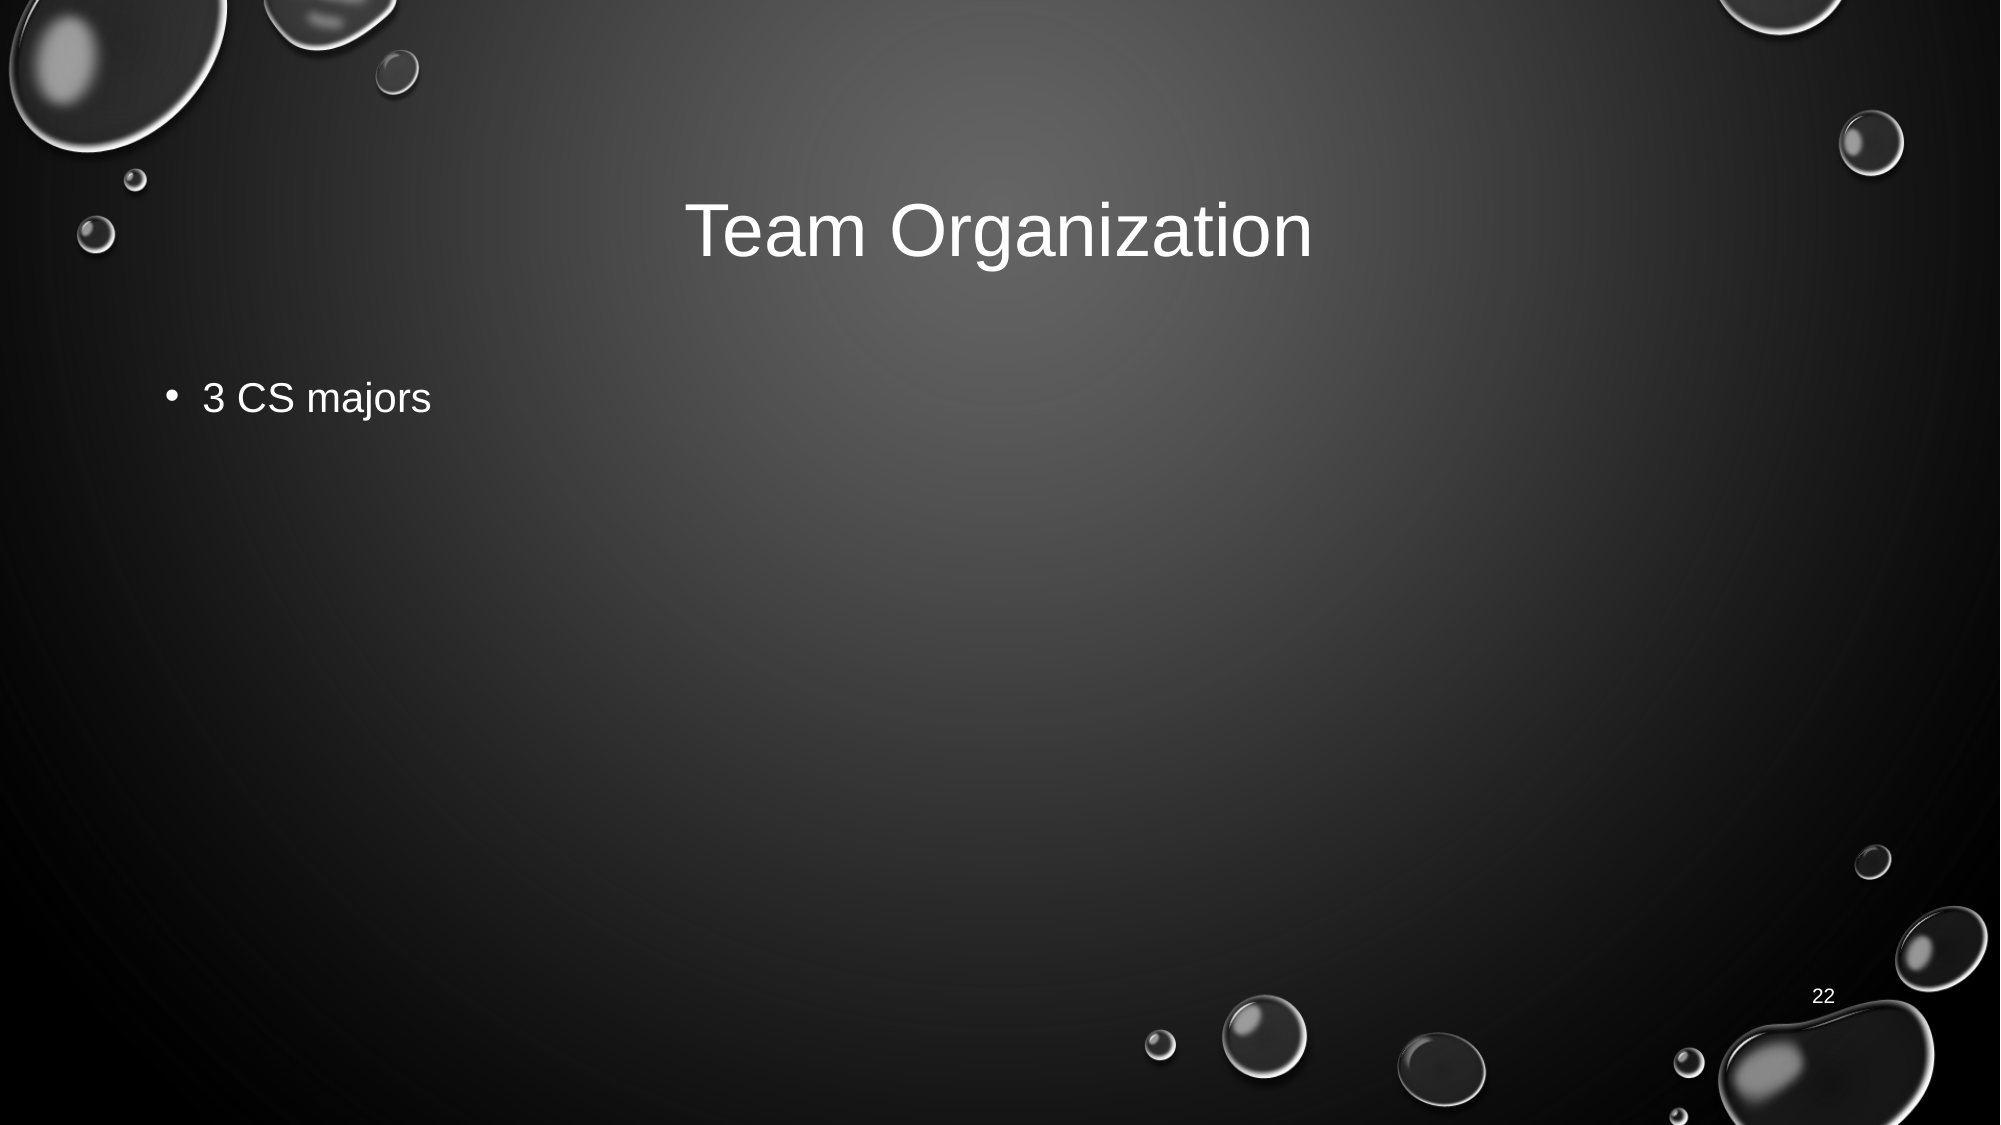

# Team Organization
3 CS majors

22